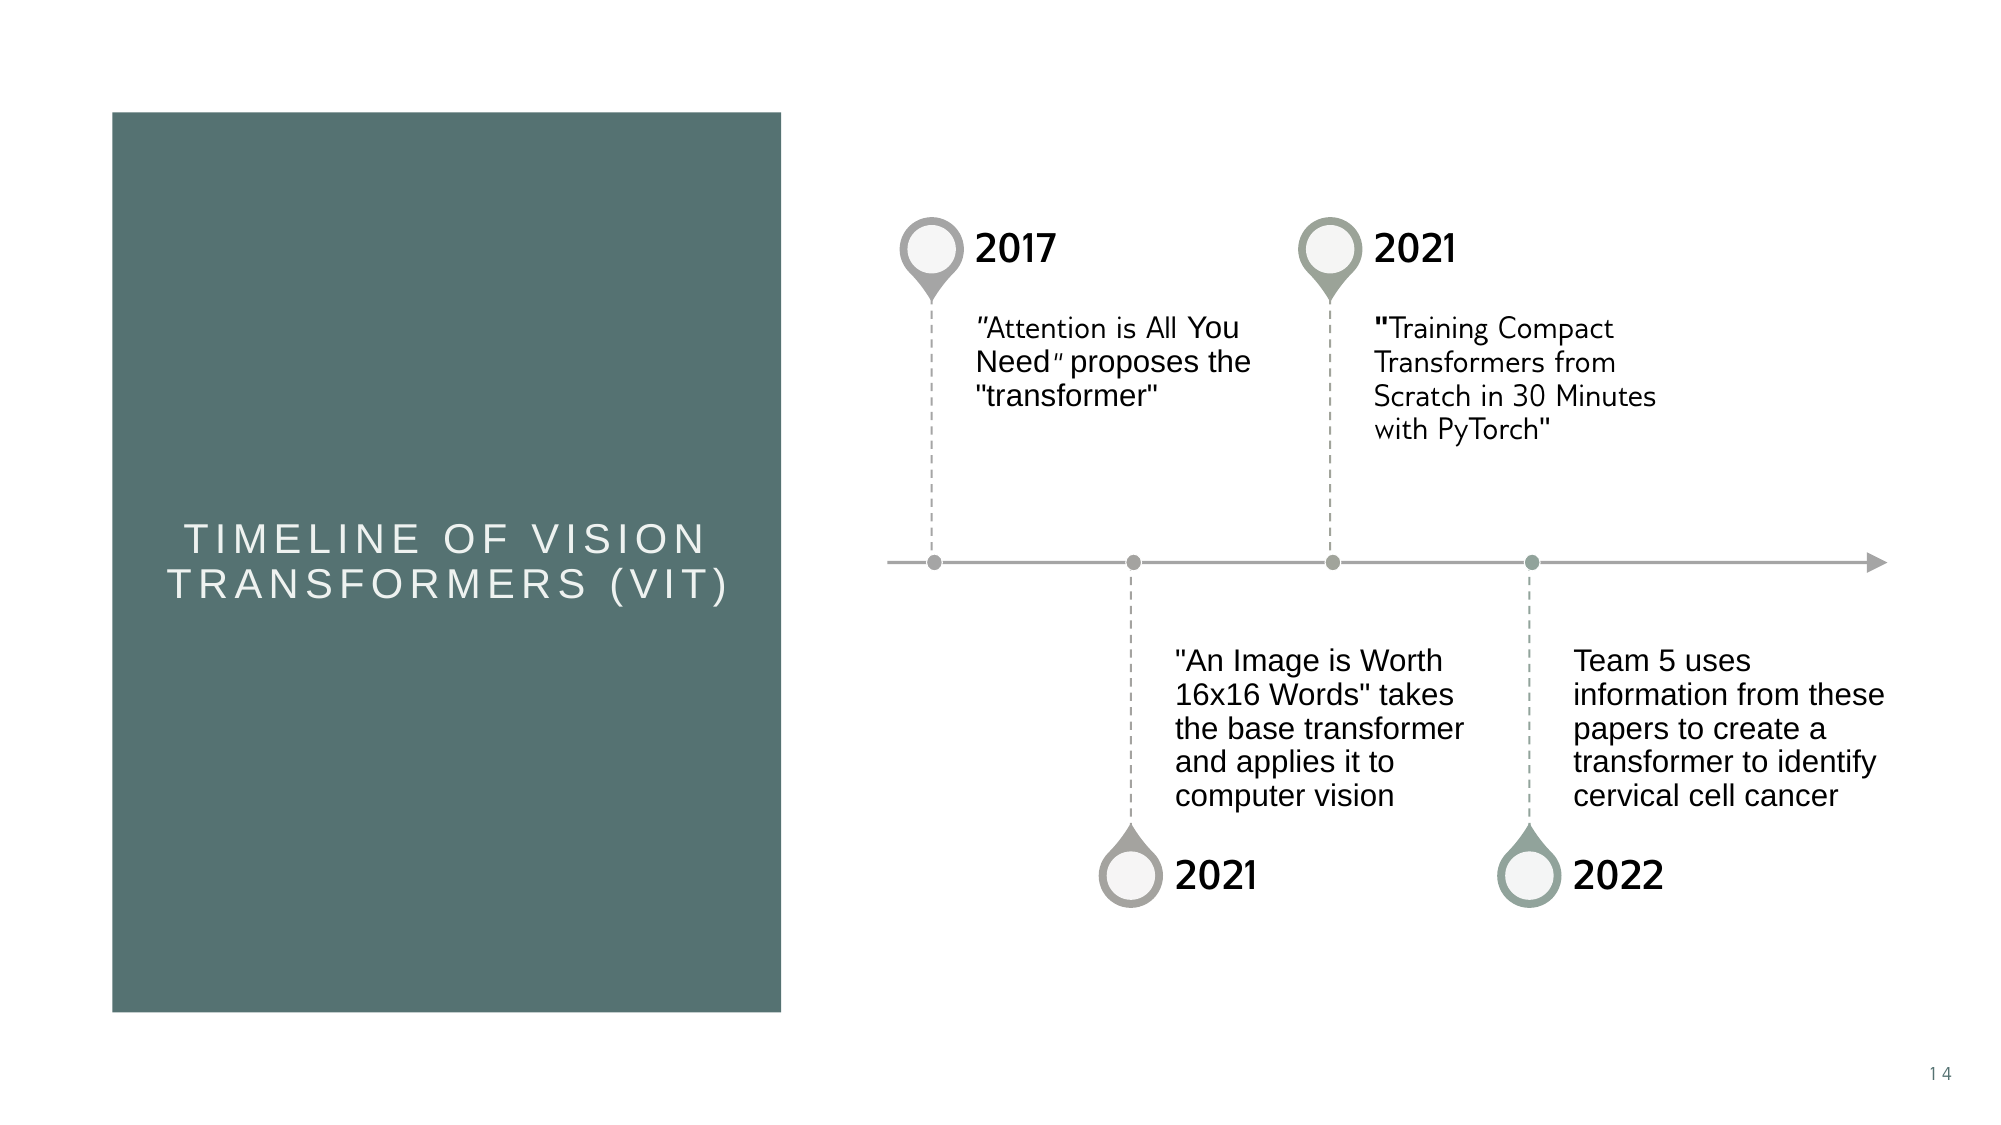

"Attention is All You Need" proposes the "transformer"
2017
"An Image is Worth 16x16 Words" takes the base transformer and applies it to computer vision
2021
"Training Compact Transformers from Scratch in 30 Minutes with PyTorch"
2021
Team 5 uses information from these papers to create a transformer to identify cervical cell cancer
2022
# TimeLine of vision transformers (Vit)
14